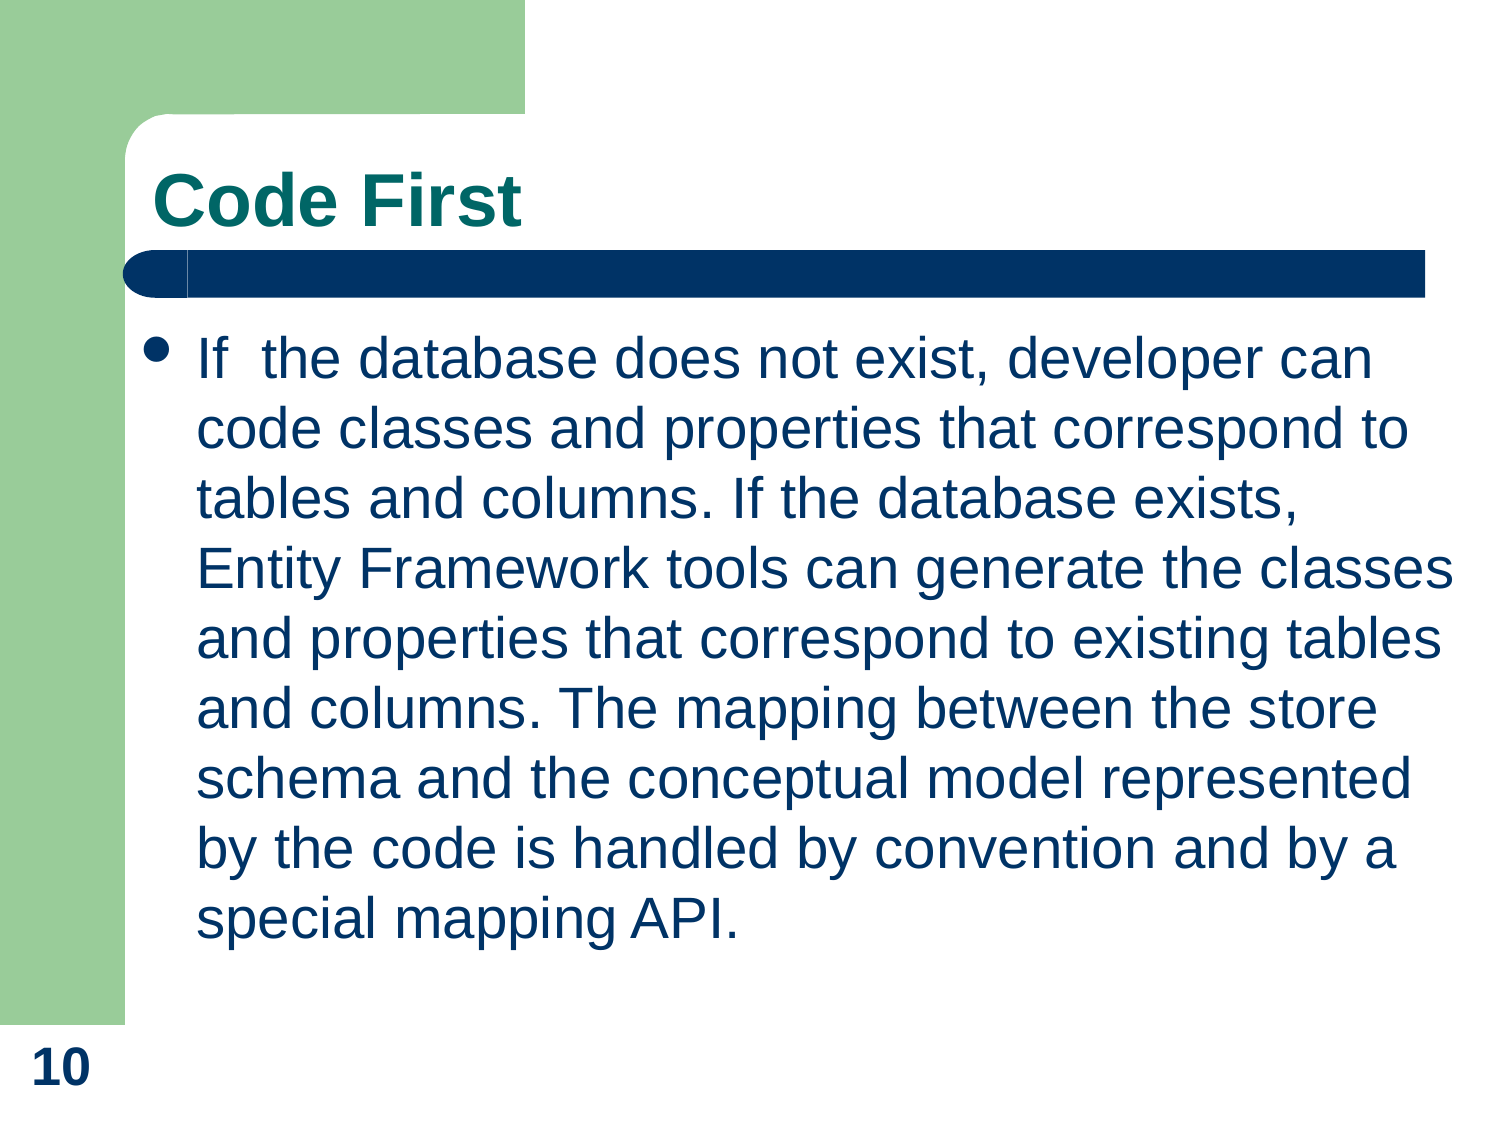

# Code First
If  the database does not exist, developer can code classes and properties that correspond to tables and columns. If the database exists, Entity Framework tools can generate the classes and properties that correspond to existing tables and columns. The mapping between the store schema and the conceptual model represented by the code is handled by convention and by a special mapping API.
10